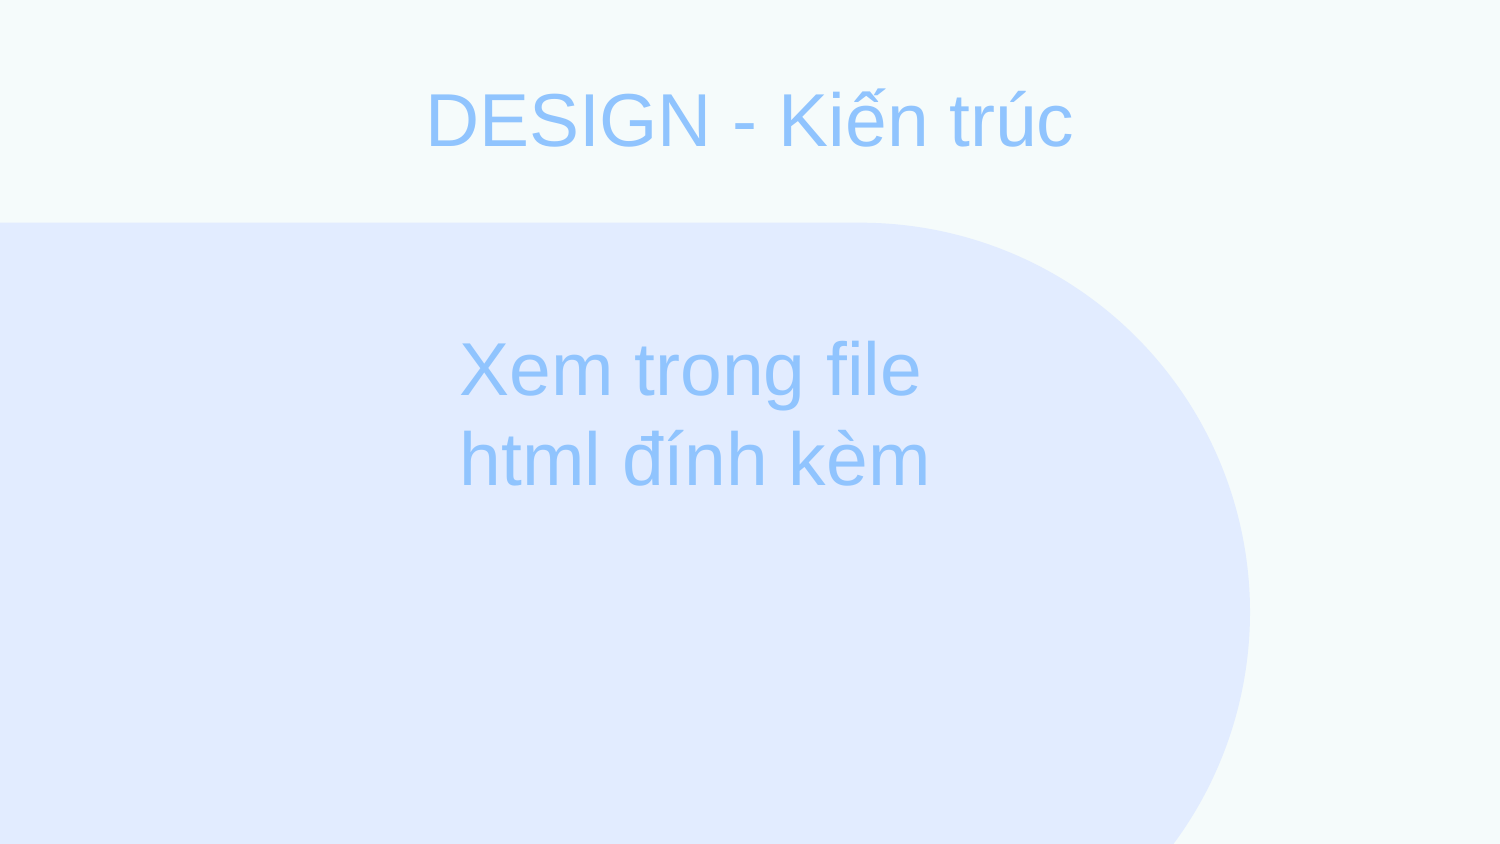

# DESIGN - Kiến trúc
Xem trong file html đính kèm